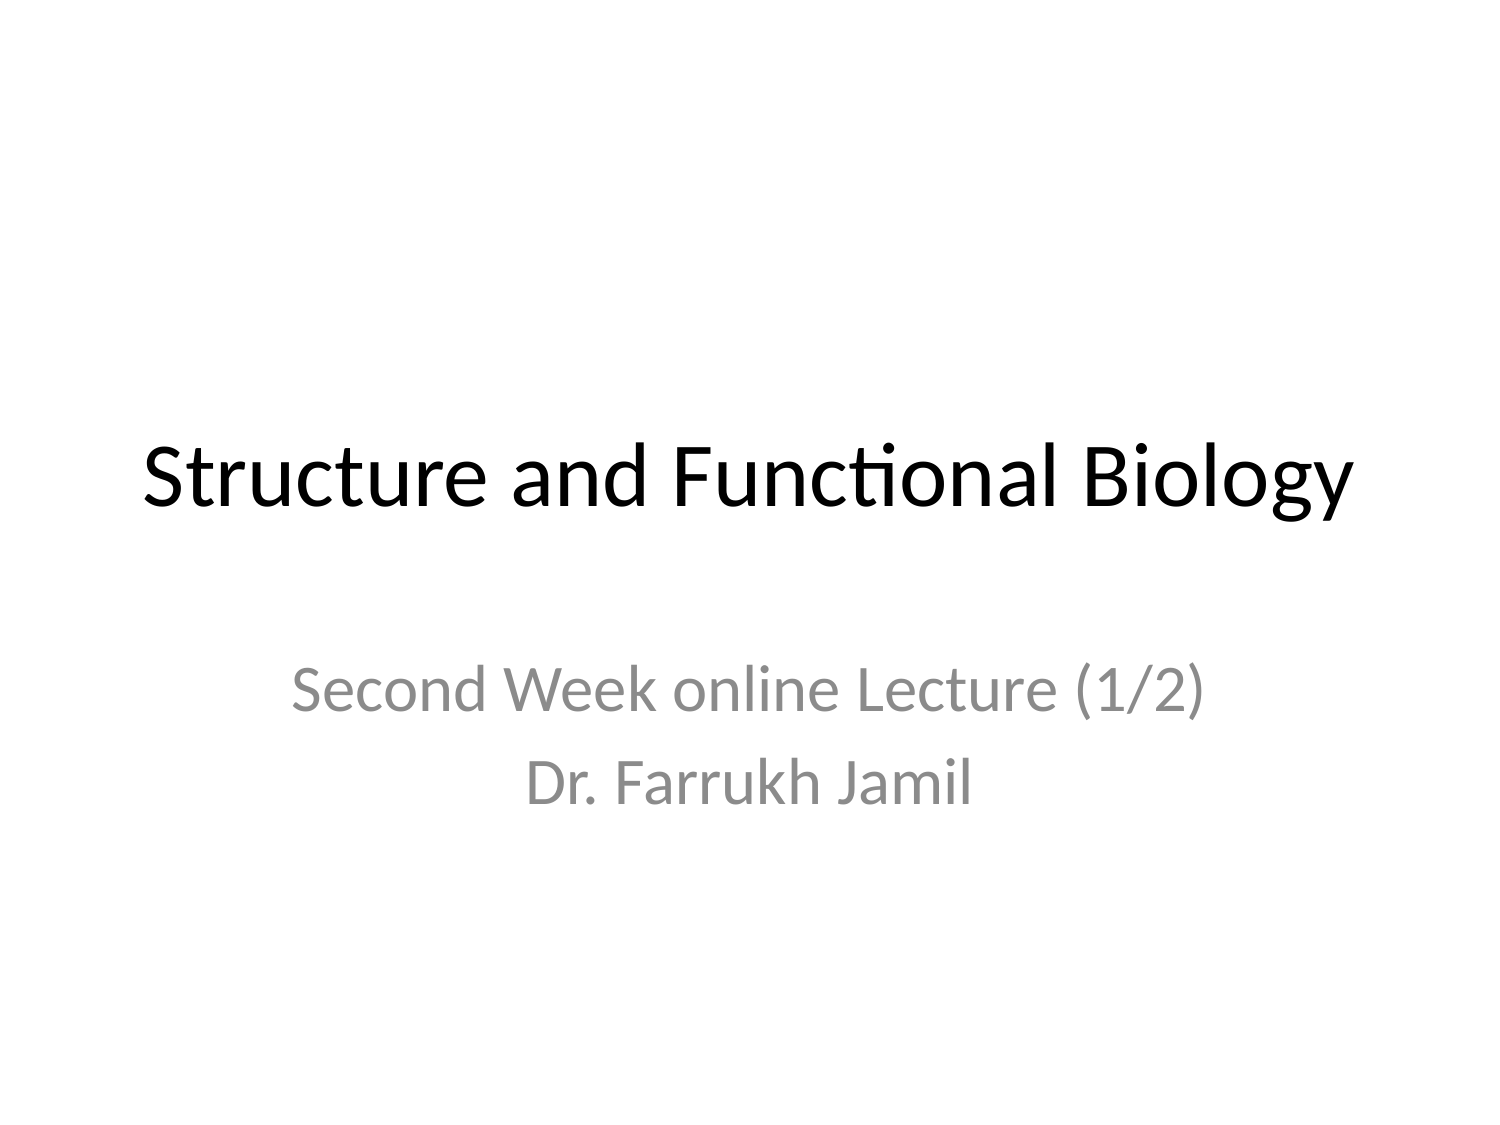

# Structure and Functional Biology
Second Week online Lecture (1/2)
Dr. Farrukh Jamil